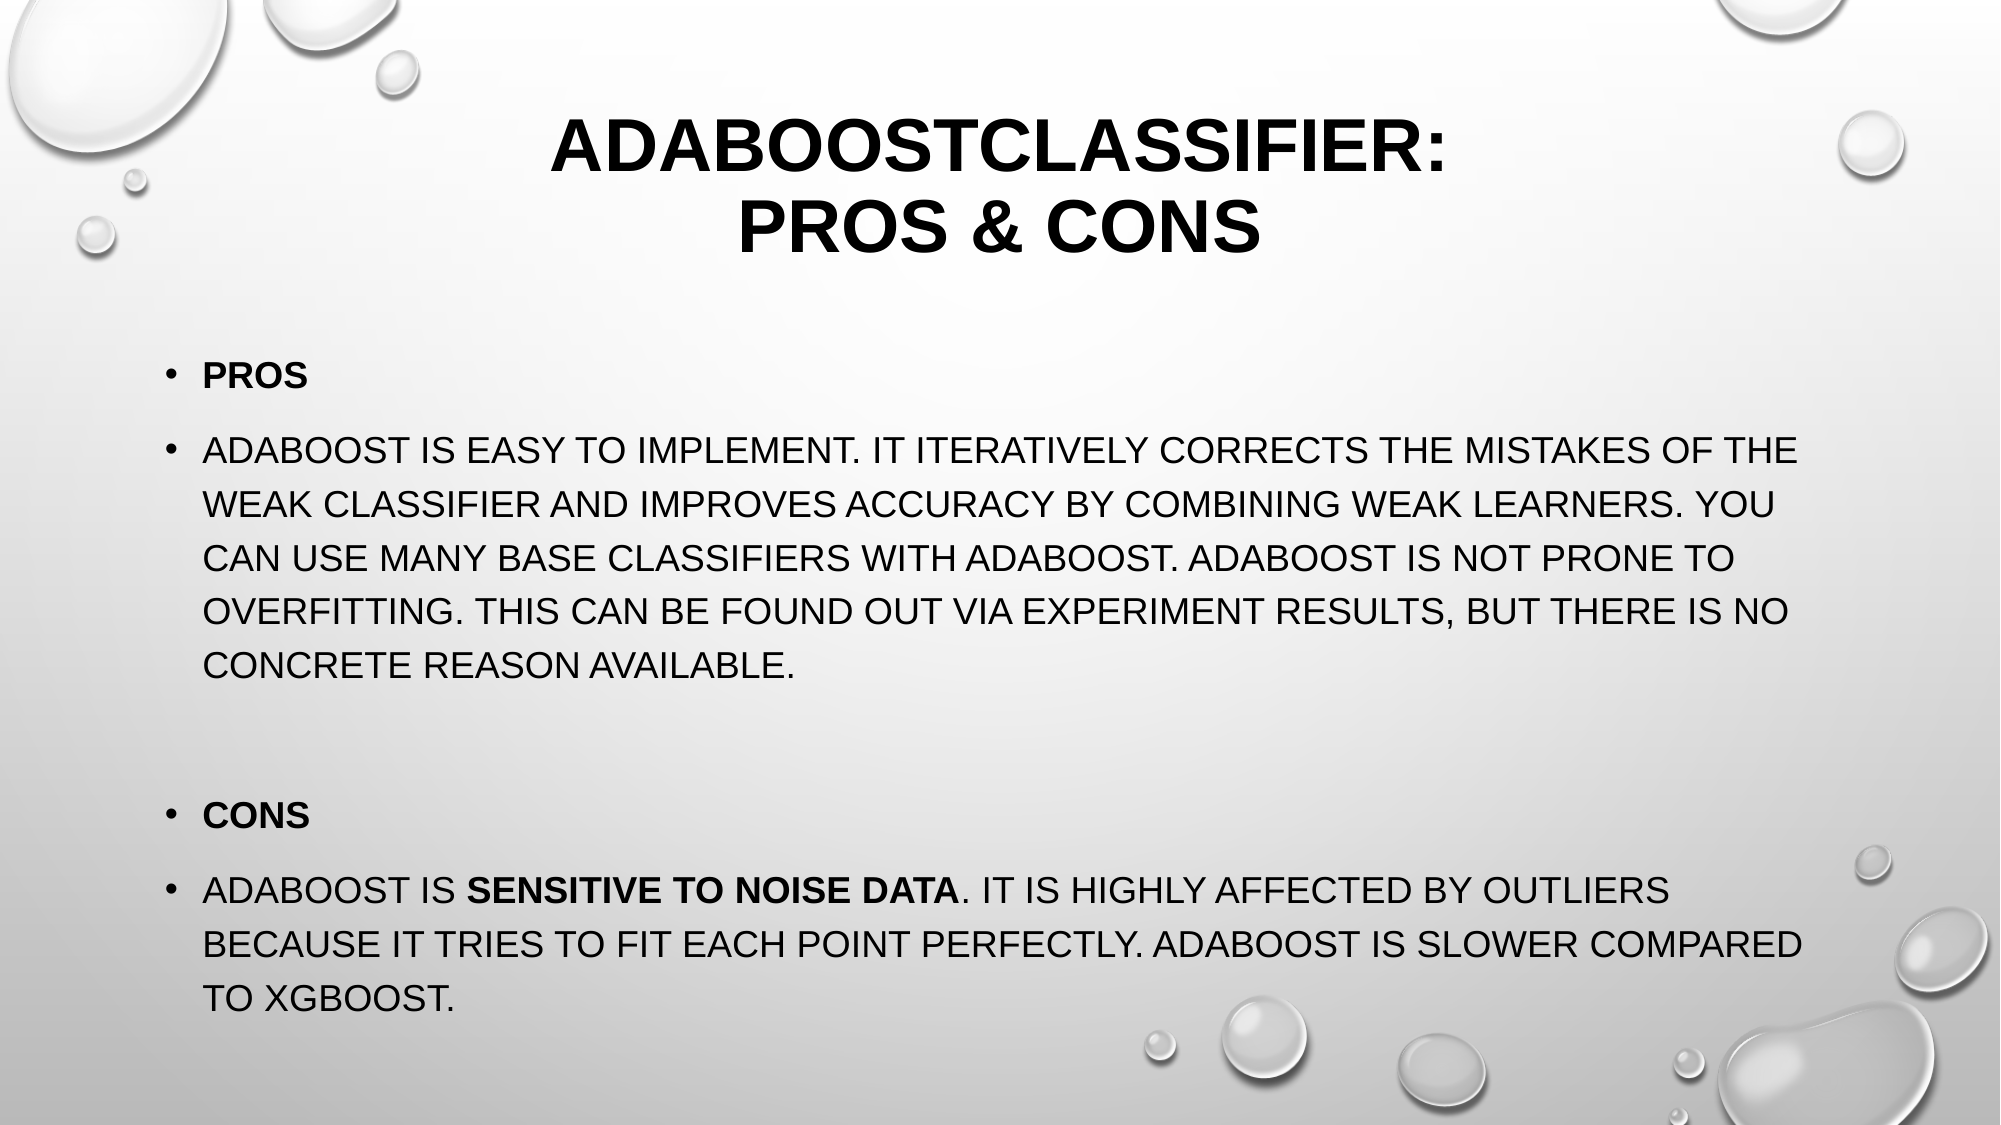

# AdaBoostClassifier: Pros & Cons
Pros
AdaBoost is easy to implement. It iteratively corrects the mistakes of the weak classifier and improves accuracy by combining weak learners. You can use many base classifiers with AdaBoost. AdaBoost is not prone to overfitting. This can be found out via experiment results, but there is no concrete reason available.

Cons
AdaBoost is sensitive to noise data. It is highly affected by outliers because it tries to fit each point perfectly. AdaBoost is slower compared to XGBoost.